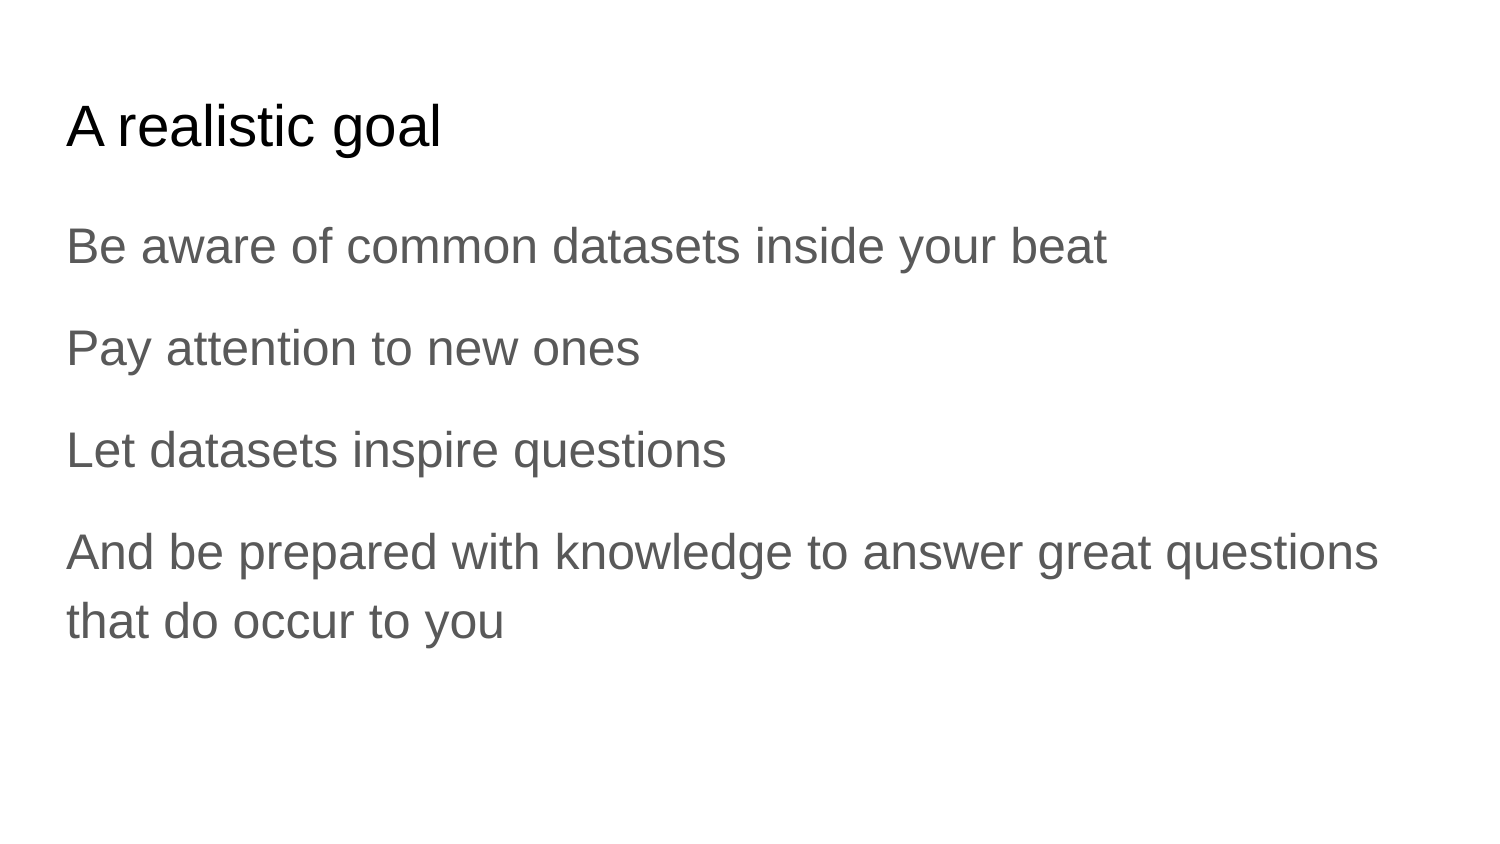

# A realistic goal
Be aware of common datasets inside your beat
Pay attention to new ones
Let datasets inspire questions
And be prepared with knowledge to answer great questions that do occur to you